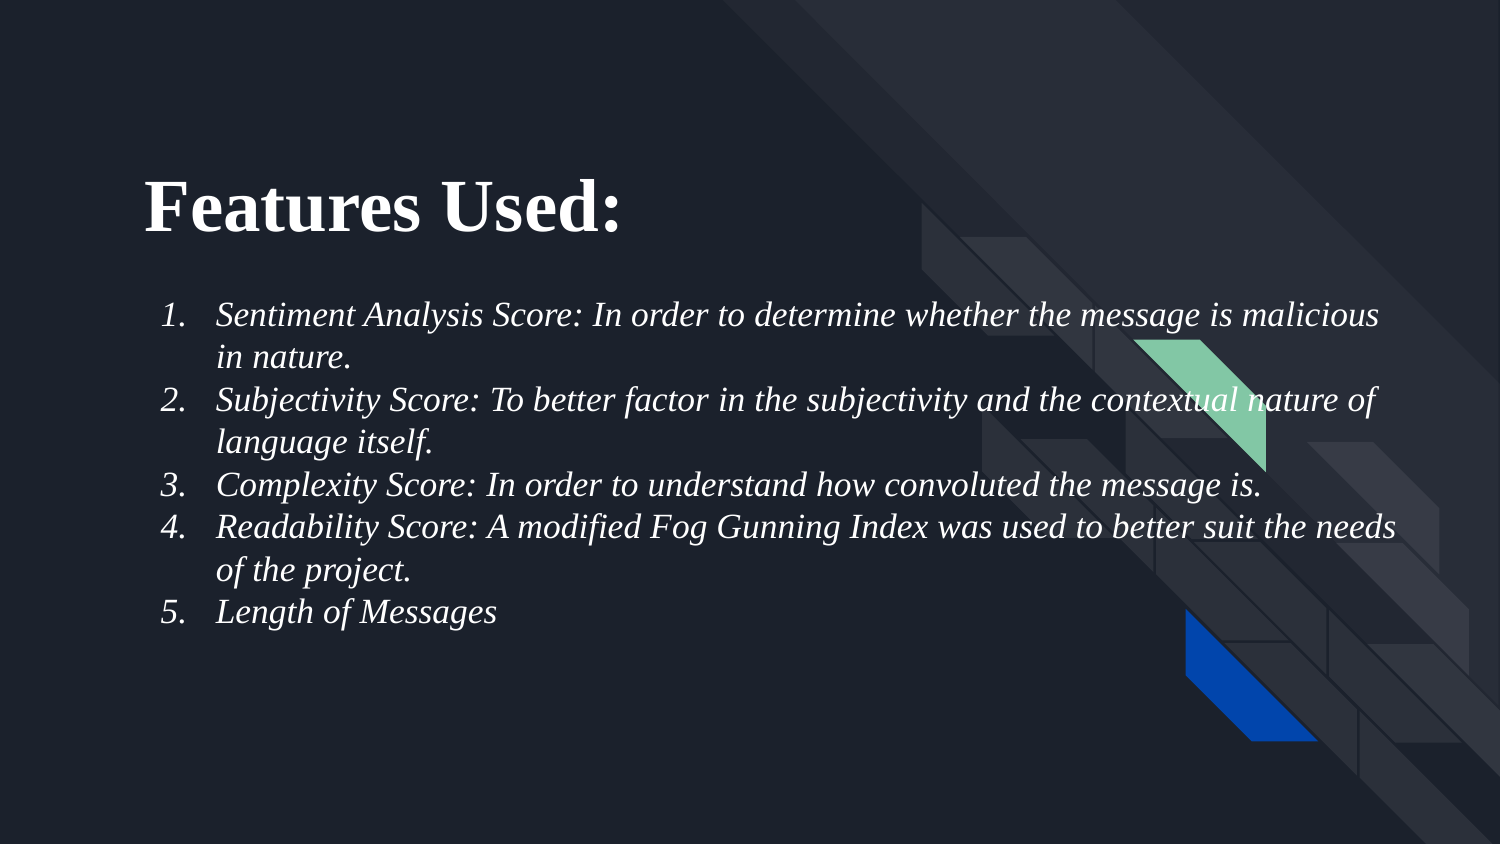

Features Used:
Sentiment Analysis Score: In order to determine whether the message is malicious in nature.
Subjectivity Score: To better factor in the subjectivity and the contextual nature of language itself.
Complexity Score: In order to understand how convoluted the message is.
Readability Score: A modified Fog Gunning Index was used to better suit the needs of the project.
Length of Messages